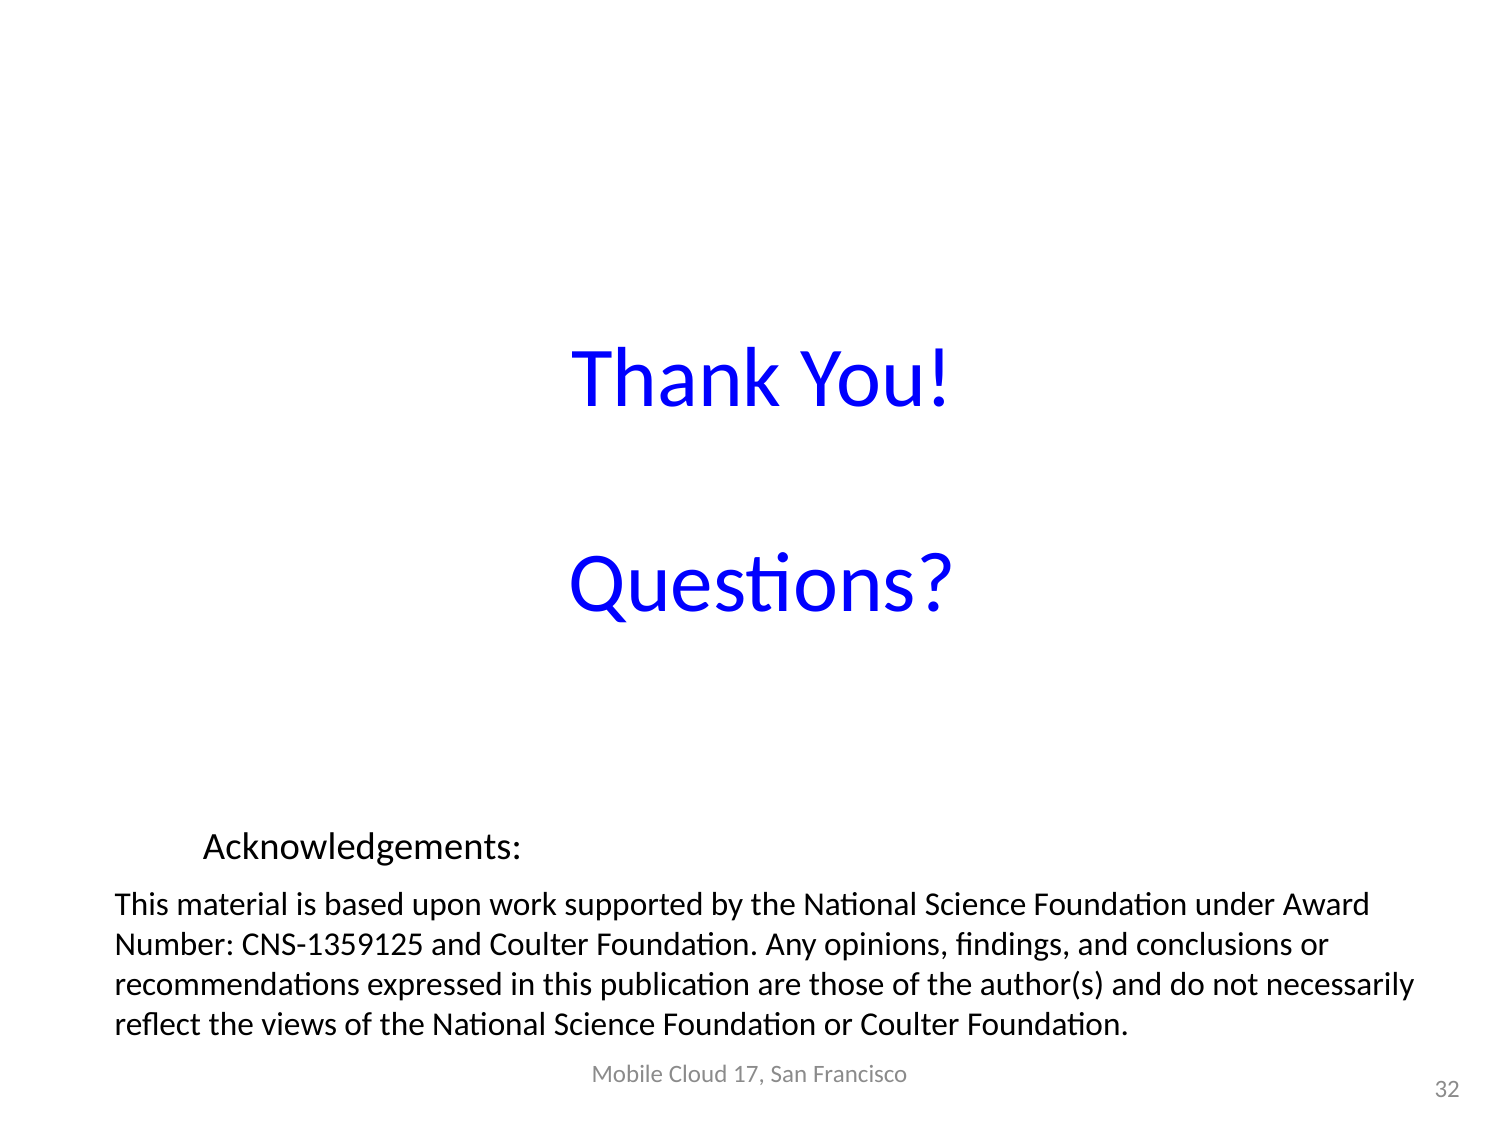

Thank You!
Questions?
# Acknowledgements:
This material is based upon work supported by the National Science Foundation under Award Number: CNS-1359125 and Coulter Foundation. Any opinions, findings, and conclusions or recommendations expressed in this publication are those of the author(s) and do not necessarily reflect the views of the National Science Foundation or Coulter Foundation.
Mobile Cloud 17, San Francisco
32